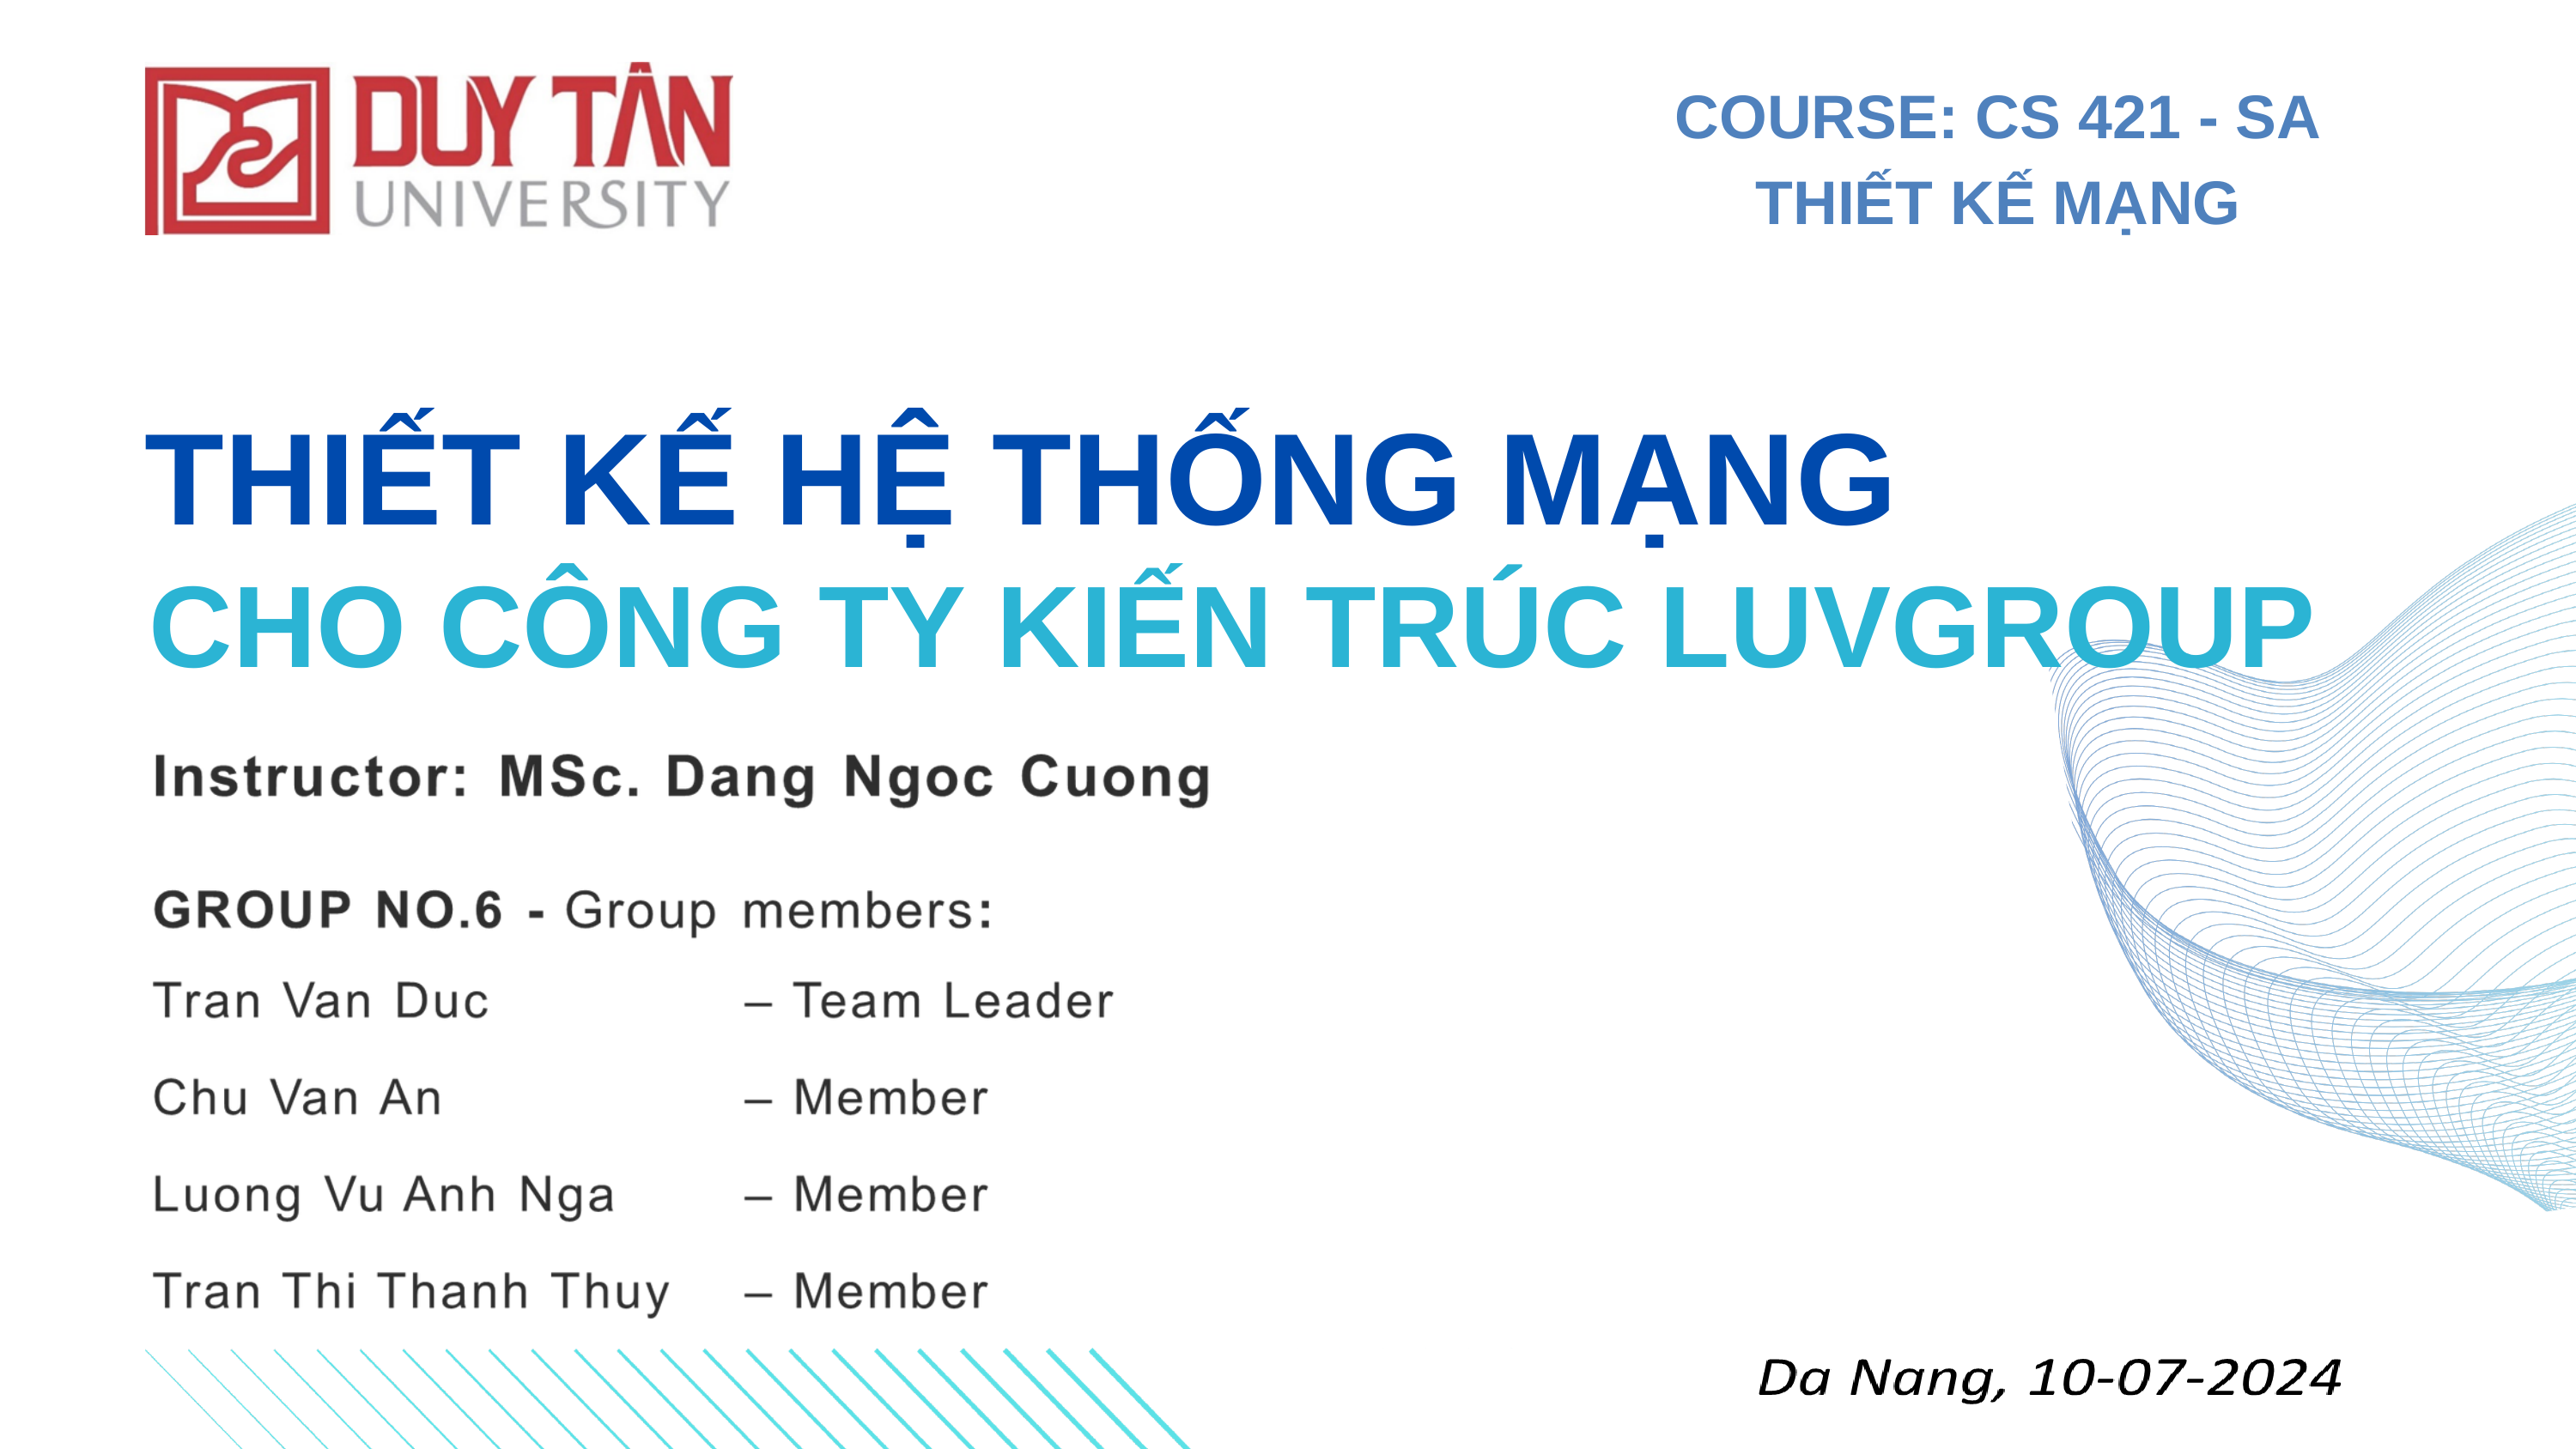

COURSE: CS 421 - SA
THIẾT KẾ MẠNG
THIẾT KẾ HỆ THỐNG MẠNG

 CHO CÔNG TY KIẾN TRÚC LUVGROUP